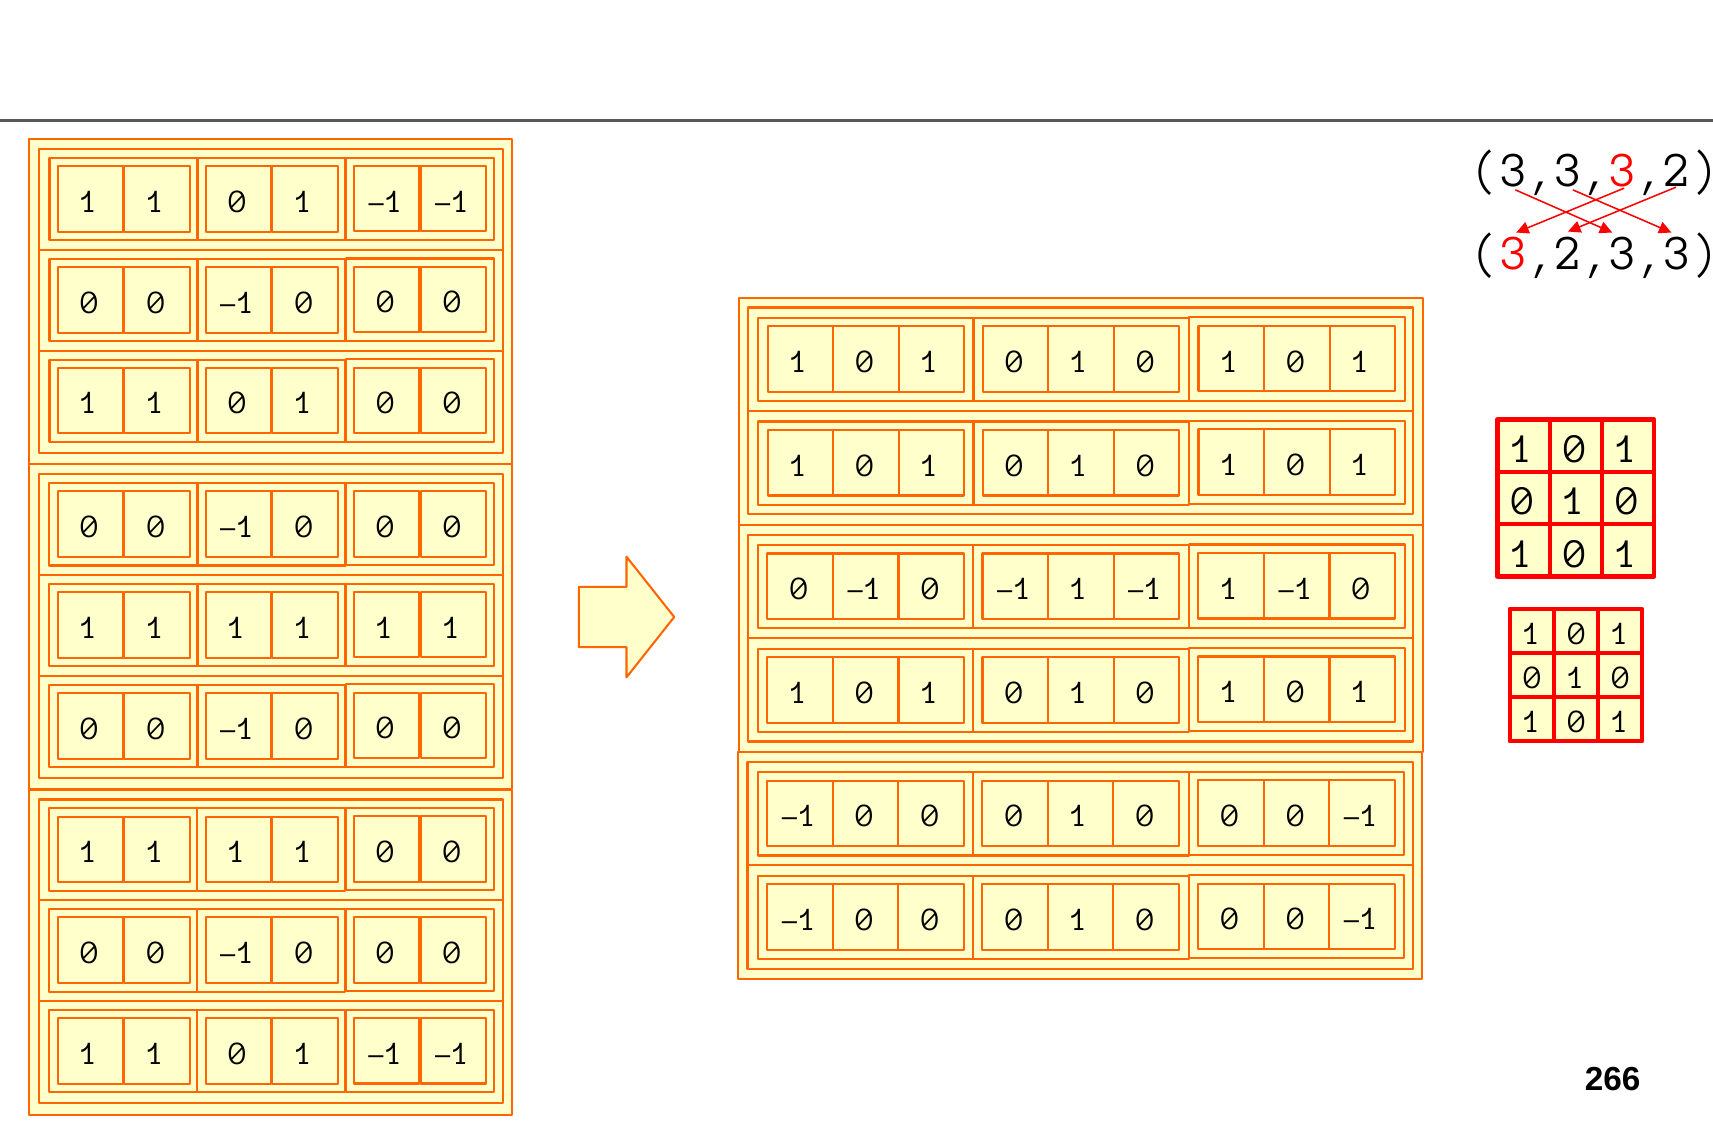

(3,3,3,2)

-1
-1
1
1
1
0
(3,2,3,3)

0
0
0
0
0
-1

1
0
1
1
0
1
0
1
0

0
0
1
1
1
0

-1
-1
0
0

0
1
0

0
0
1
0
1
0
1
0
1
0
1
0

0

1

0

1

1
0
1
1
0
1
0
1
0

-1
-1

0
0
0
0
0
-1
-1
-1

1
-1
0
0
-1
0
-1
1
-1

1
1
1
1
1
1
-1
0
0

0
1
0

0
0
-1
1
0
1
0
1
0
1
0
1
1
0
1
0
1
0
1
0
1

1
0
1
1
0
1
0
1
0

0
0
0
0
0
-1

0
0
-1
-1
0
0
0
1
0

0
0
1
1
1
1

0
0
-1
-1
0
0
0
1
0

0
0
0
0
0
-1

-1
-1
1
1
1
0